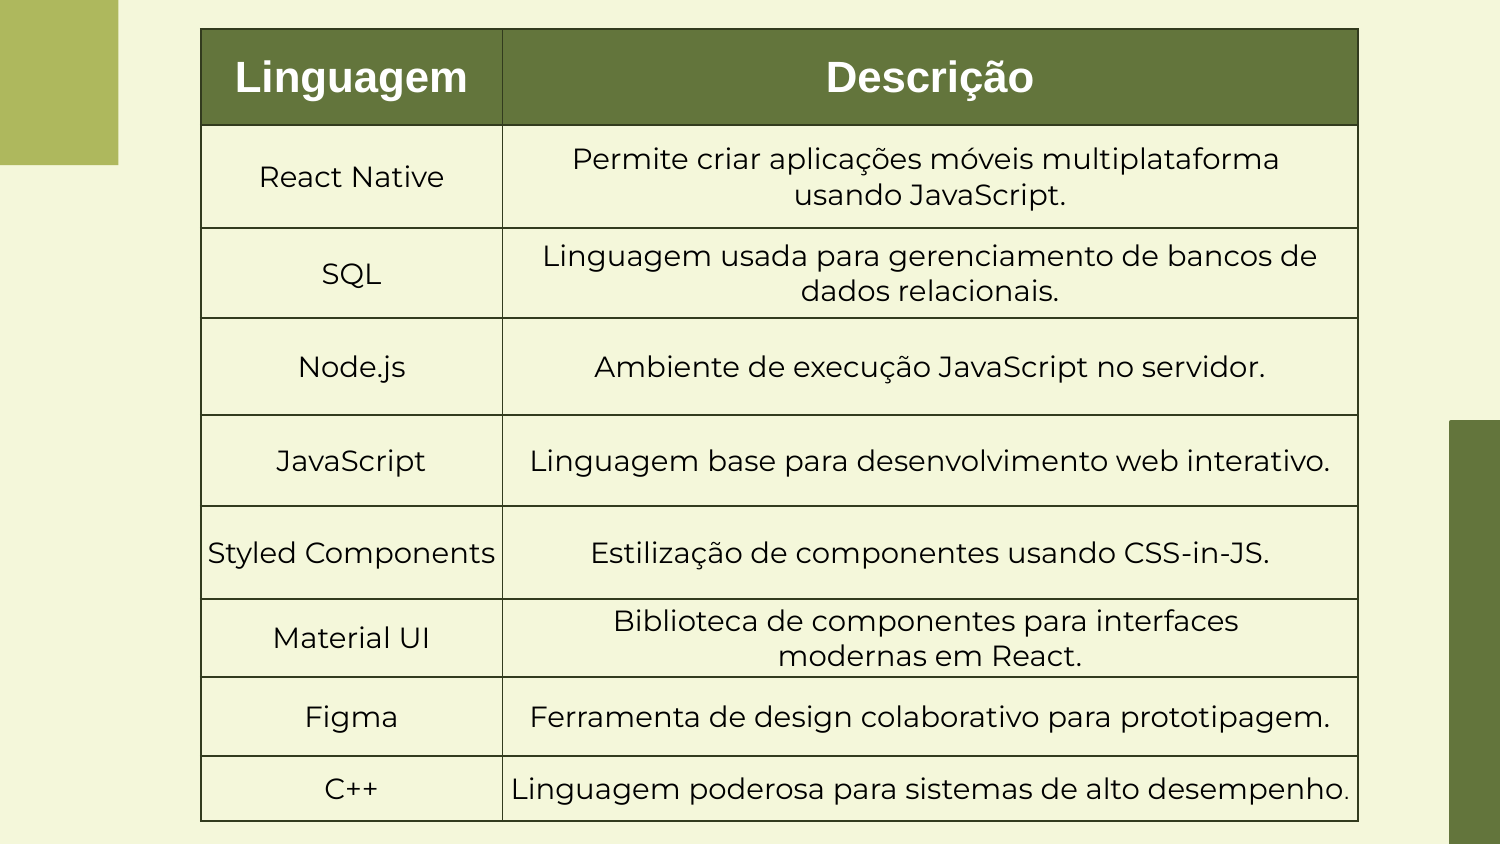

| Linguagem | Descrição |
| --- | --- |
| React Native | Permite criar aplicações móveis multiplataforma usando JavaScript. |
| SQL | Linguagem usada para gerenciamento de bancos de dados relacionais. |
| Node.js | Ambiente de execução JavaScript no servidor. |
| JavaScript | Linguagem base para desenvolvimento web interativo. |
| Styled Components | Estilização de componentes usando CSS-in-JS. |
| Material UI | Biblioteca de componentes para interfaces modernas em React. |
| Figma | Ferramenta de design colaborativo para prototipagem. |
| C++ | Linguagem poderosa para sistemas de alto desempenho. |